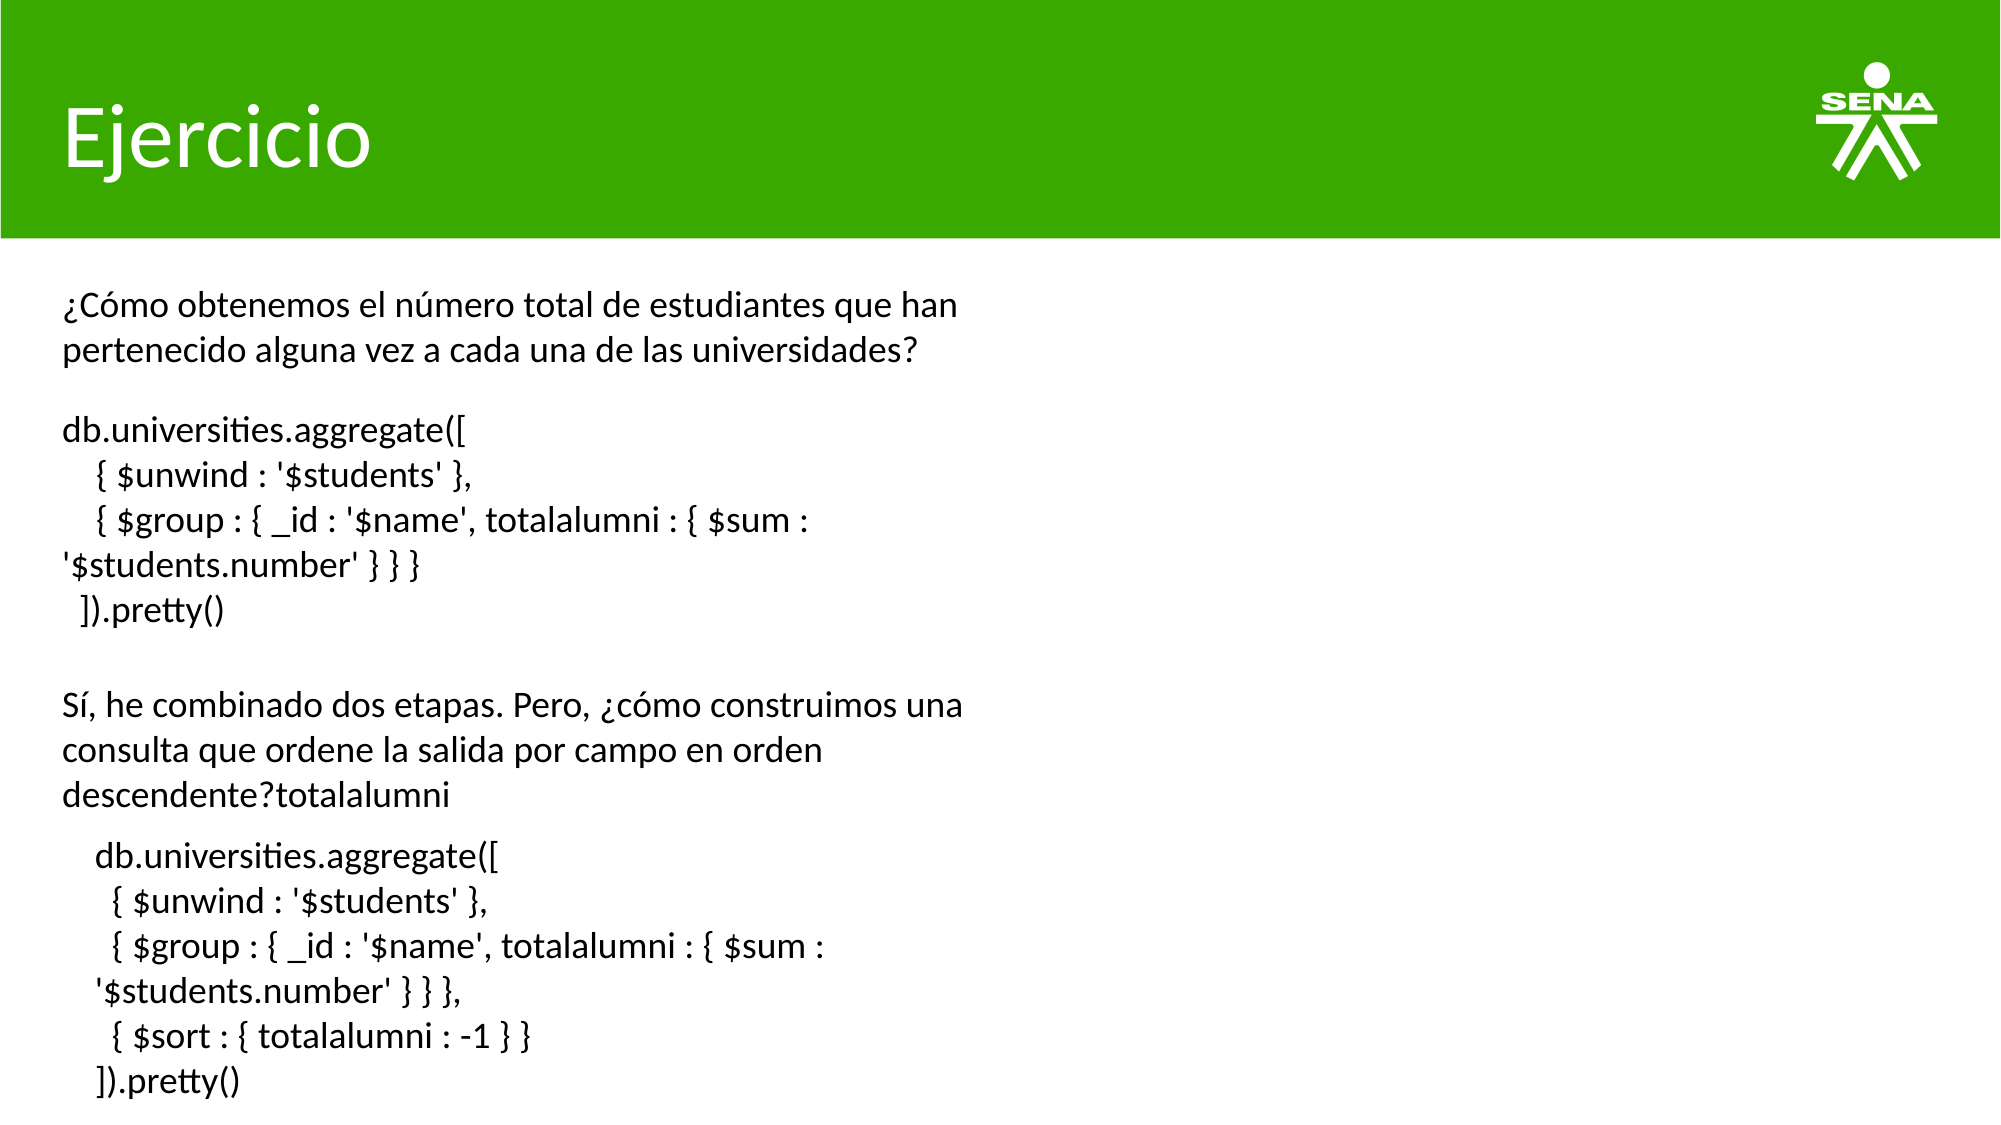

# Ejercicio
¿Cómo obtenemos el número total de estudiantes que han pertenecido alguna vez a cada una de las universidades?
db.universities.aggregate([
    { $unwind : '$students' },
    { $group : { _id : '$name', totalalumni : { $sum : '$students.number' } } }
  ]).pretty()

Sí, he combinado dos etapas. Pero, ¿cómo construimos una consulta que ordene la salida por campo en orden descendente?totalalumni
db.universities.aggregate([
  { $unwind : '$students' },
  { $group : { _id : '$name', totalalumni : { $sum : '$students.number' } } },
  { $sort : { totalalumni : -1 } }
]).pretty()